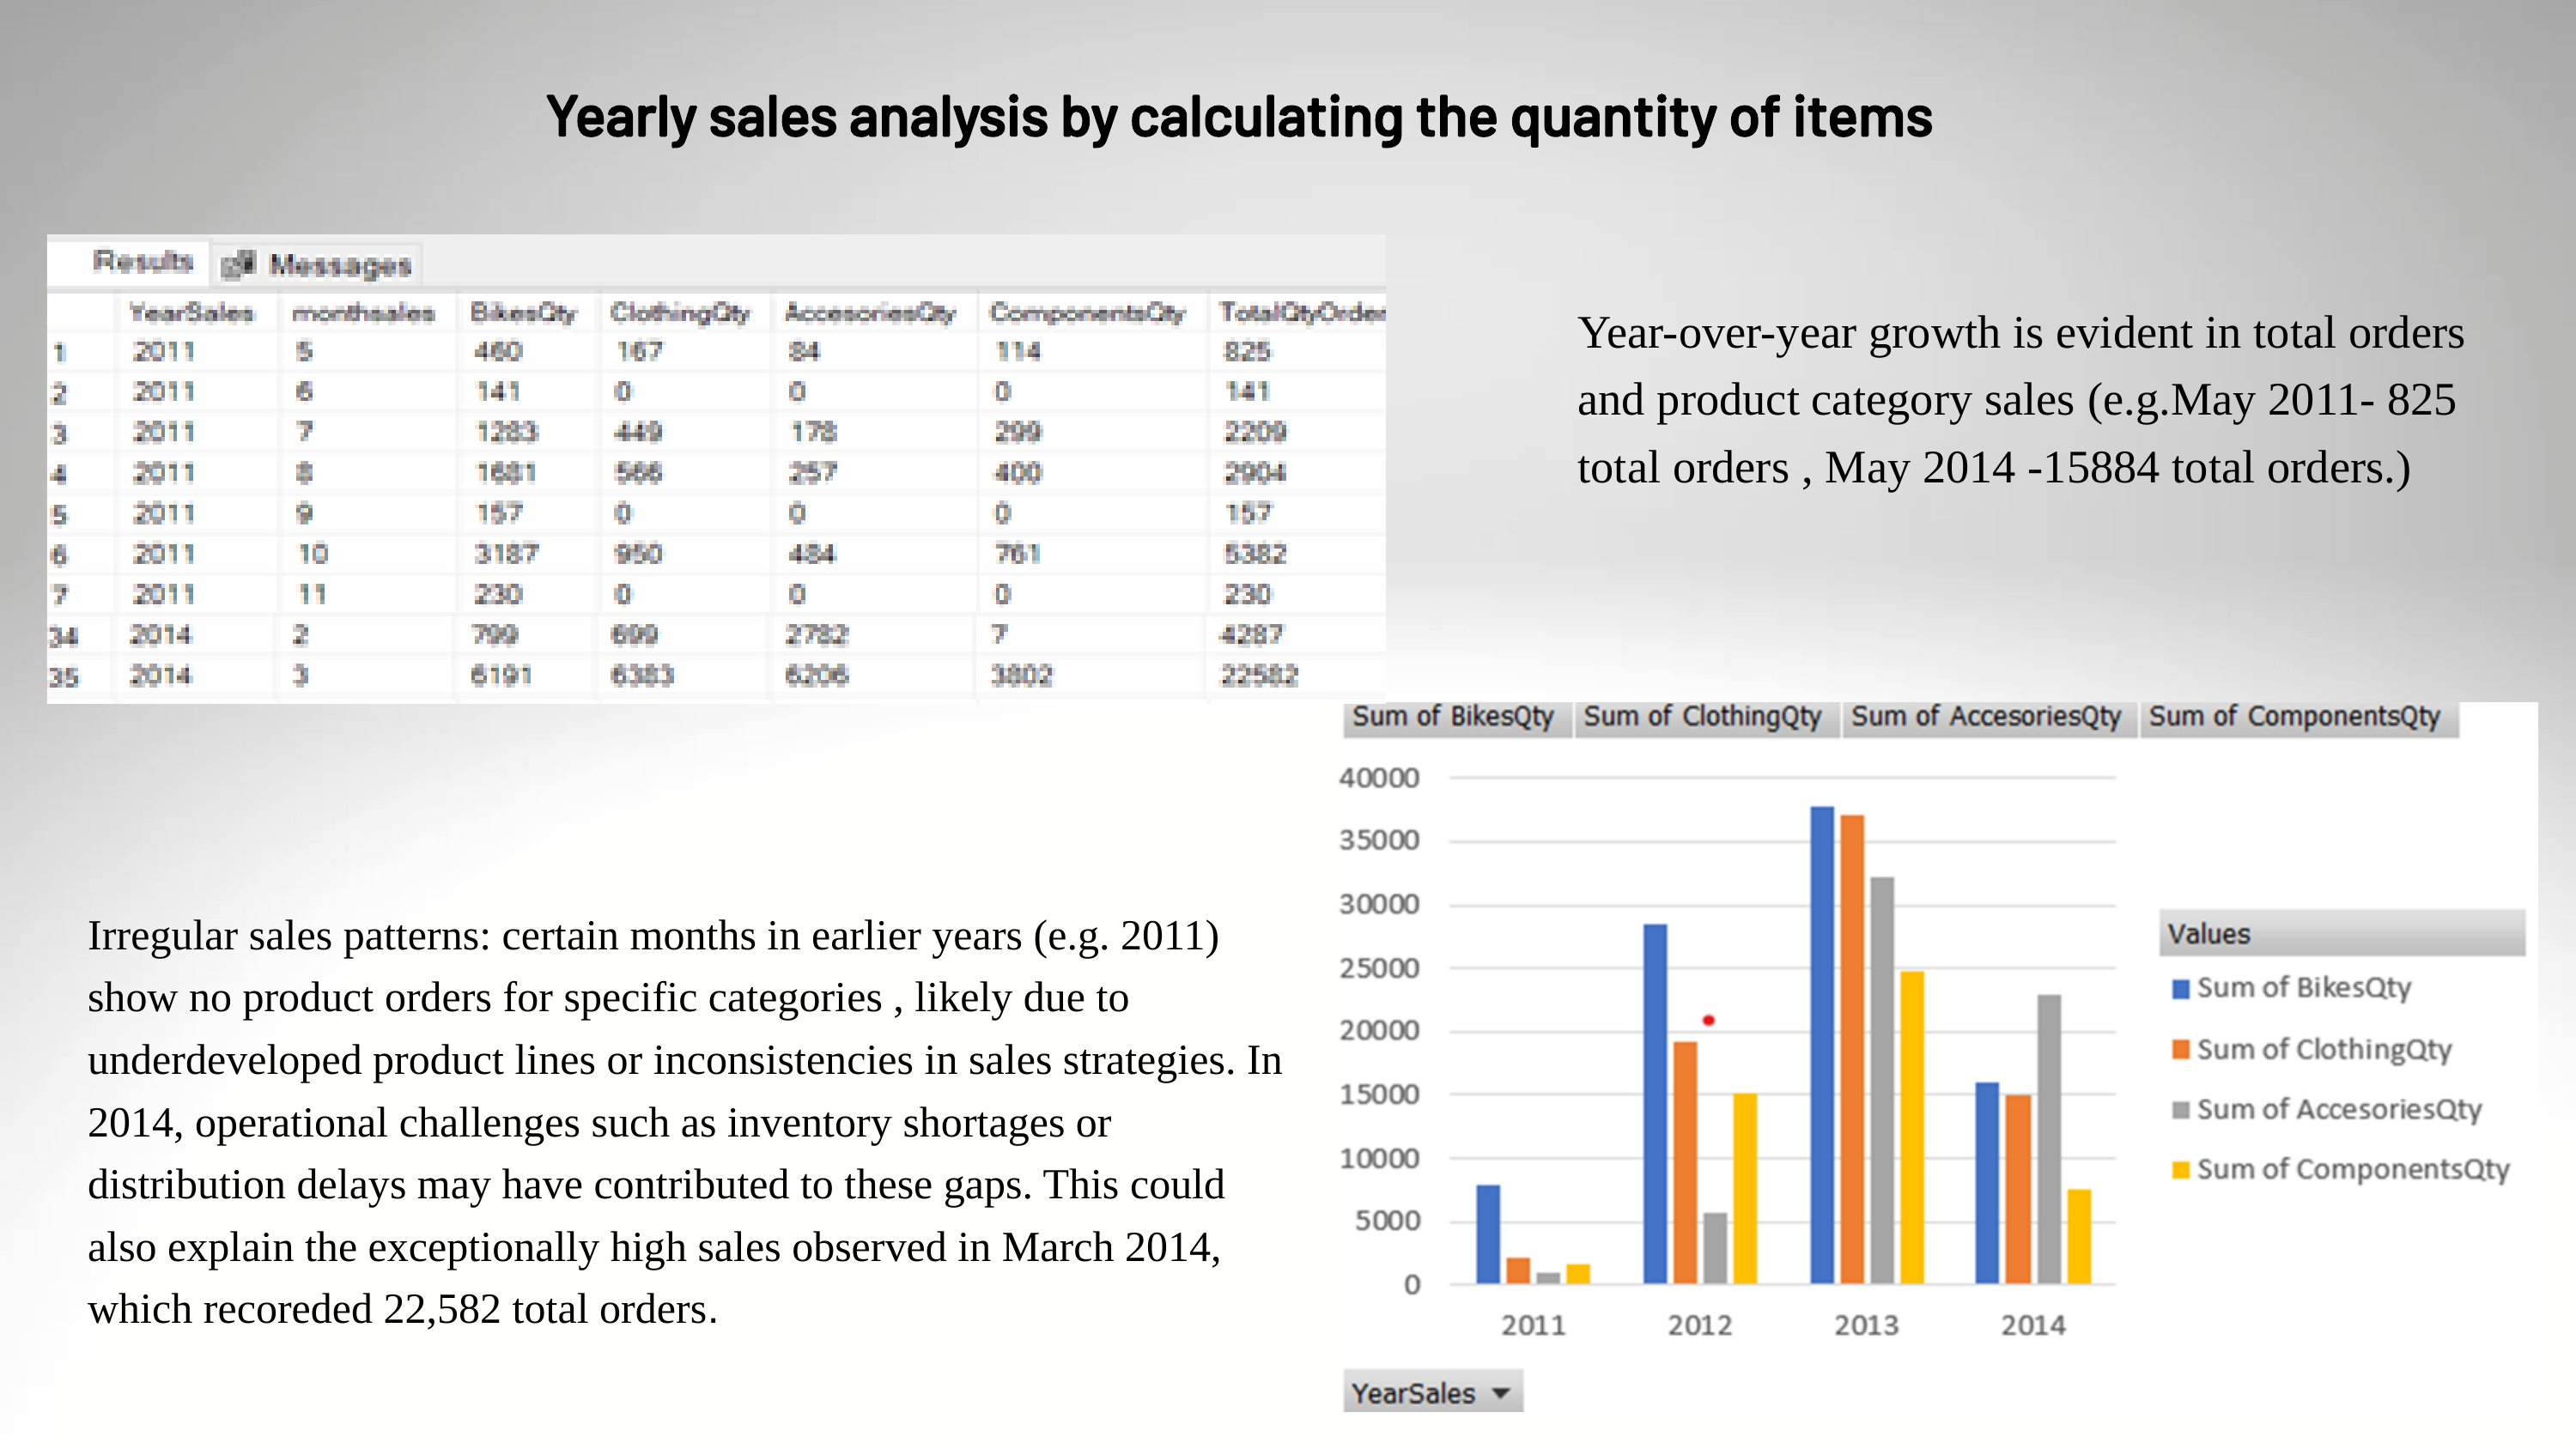

Yearly sales analysis by calculating the quantity of items

Year-over-year growth is evident in total orders and product category sales (e.g.May 2011- 825 total orders , May 2014 -15884 total orders.)

Irregular sales patterns: certain months in earlier years (e.g. 2011) show no product orders for specific categories , likely due to underdeveloped product lines or inconsistencies in sales strategies. In 2014, operational challenges such as inventory shortages or distribution delays may have contributed to these gaps. This could also explain the exceptionally high sales observed in March 2014, which recoreded 22,582 total orders.